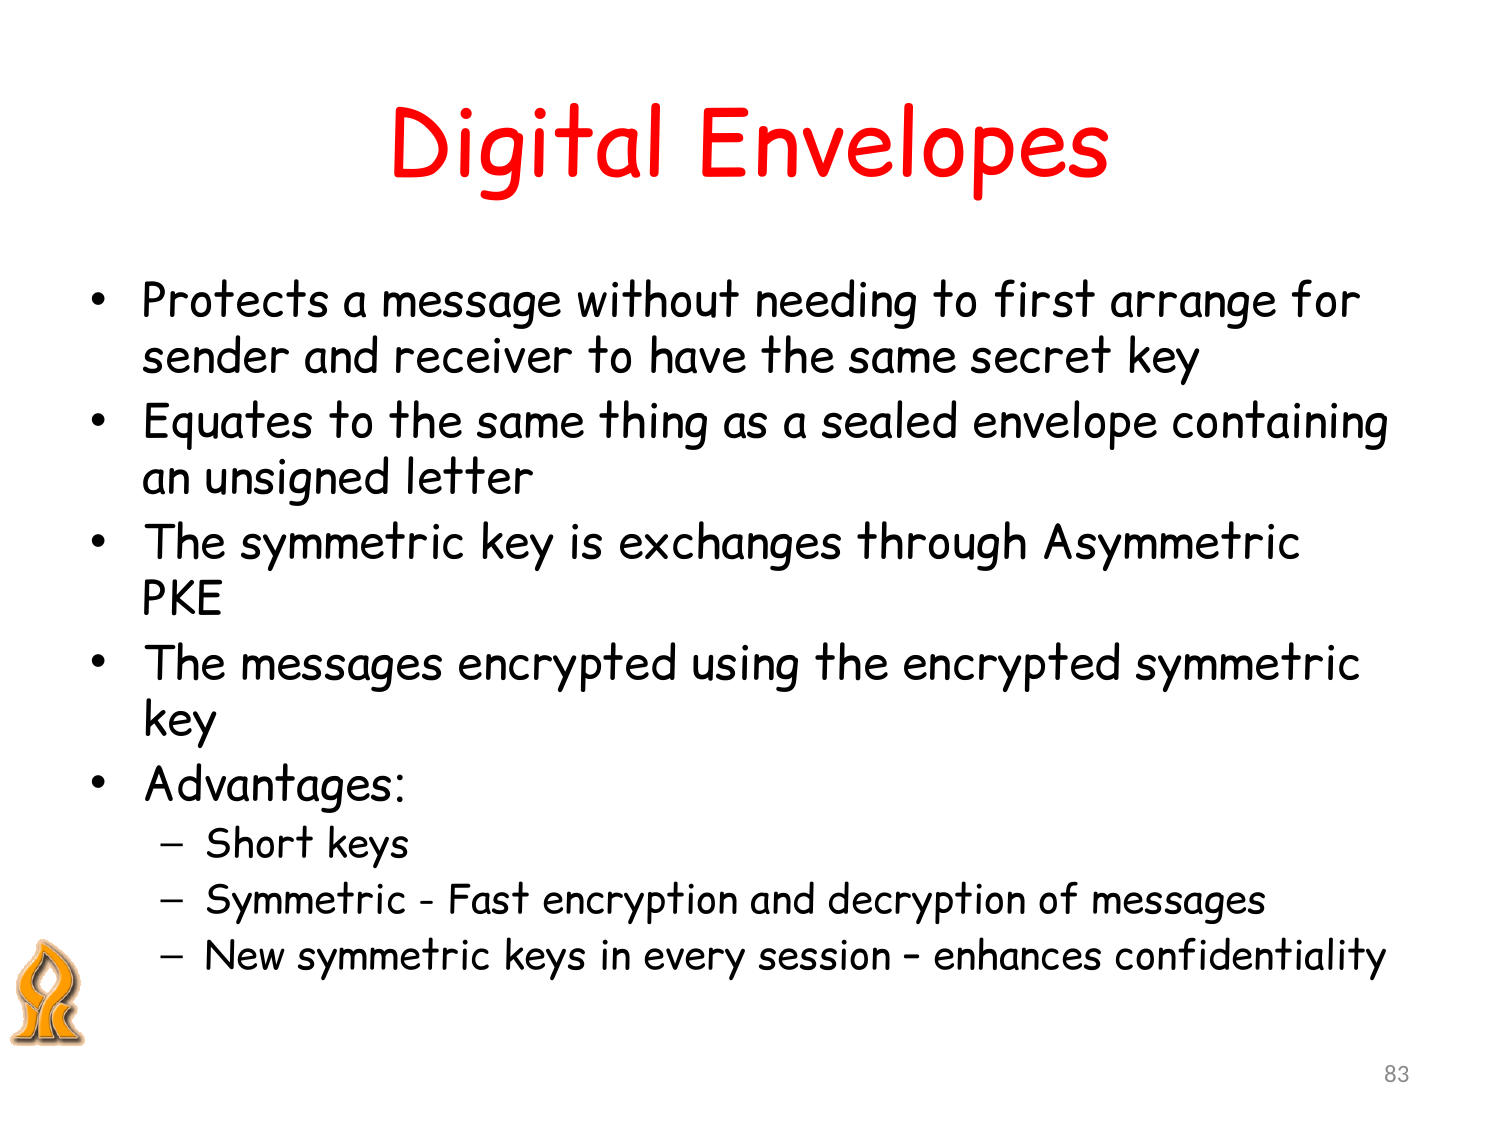

# Digital Envelopes
Protects a message without needing to first arrange for sender and receiver to have the same secret key
Equates to the same thing as a sealed envelope containing an unsigned letter
The symmetric key is exchanges through Asymmetric PKE
The messages encrypted using the encrypted symmetric key
Advantages:
Short keys
Symmetric - Fast encryption and decryption of messages
New symmetric keys in every session – enhances confidentiality

83